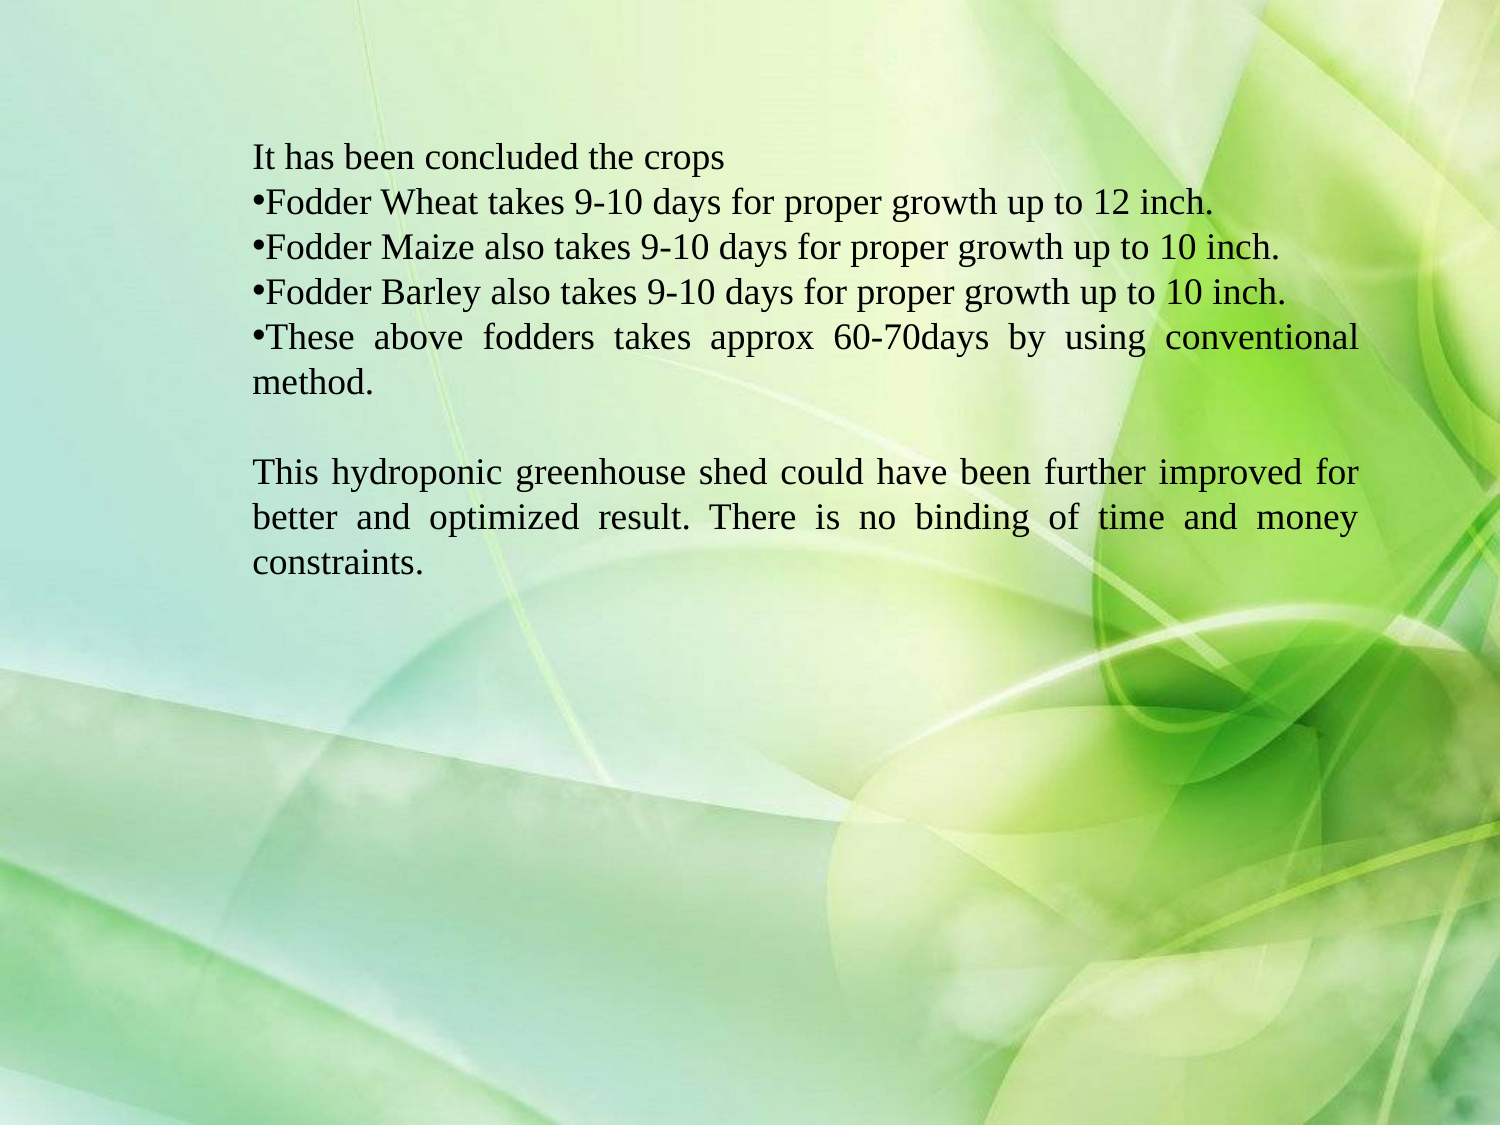

It has been concluded the crops
Fodder Wheat takes 9-10 days for proper growth up to 12 inch.
Fodder Maize also takes 9-10 days for proper growth up to 10 inch.
Fodder Barley also takes 9-10 days for proper growth up to 10 inch.
These above fodders takes approx 60-70days by using conventional method.

This hydroponic greenhouse shed could have been further improved for better and optimized result. There is no binding of time and money constraints.